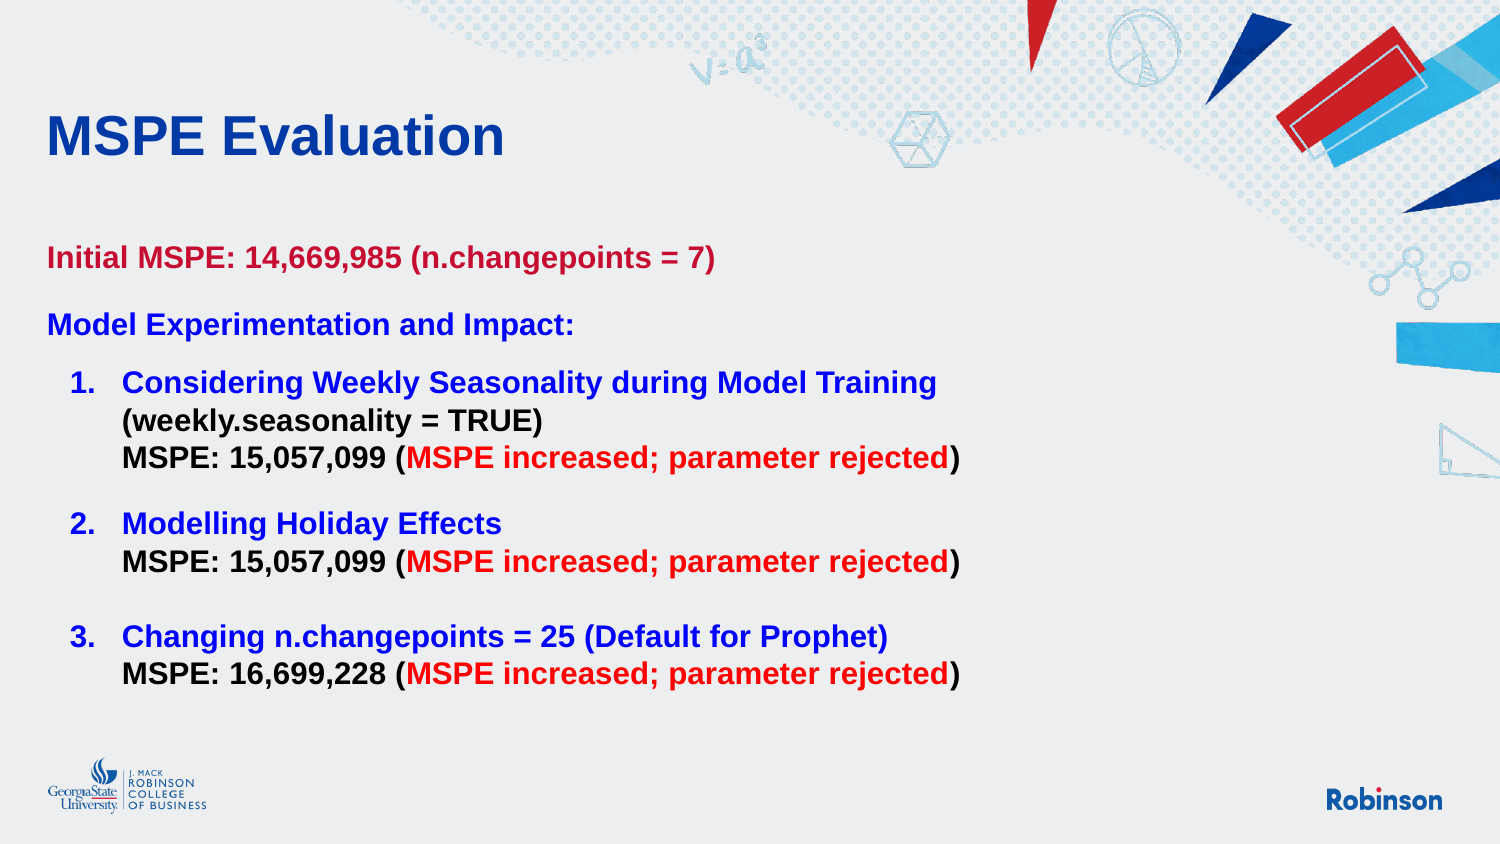

# MSPE Evaluation
Initial MSPE: 14,669,985 (n.changepoints = 7)
Model Experimentation and Impact:
Considering Weekly Seasonality during Model Training
(weekly.seasonality = TRUE)
MSPE: 15,057,099 (MSPE increased; parameter rejected)
Modelling Holiday Effects
MSPE: 15,057,099 (MSPE increased; parameter rejected)

Changing n.changepoints = 25 (Default for Prophet)
MSPE: 16,699,228 (MSPE increased; parameter rejected)